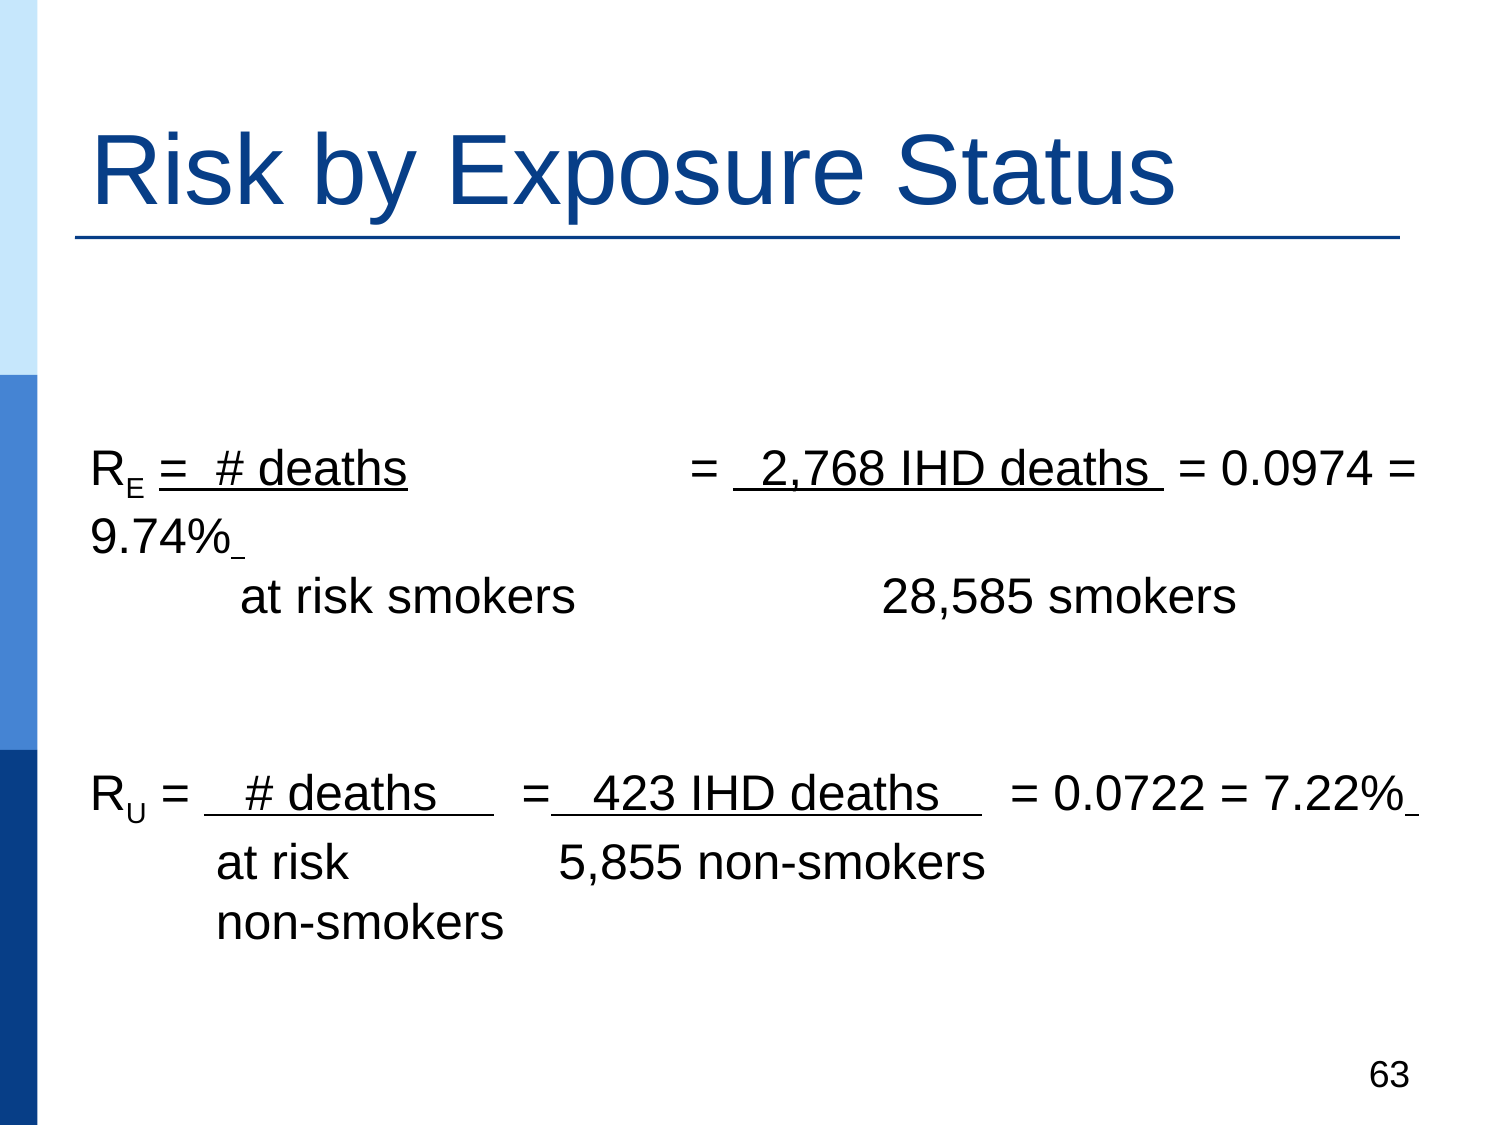

# Risk by Exposure Status
RE =  # deaths		=   2,768 IHD deaths  = 0.0974 = 9.74%
	at risk smokers		   28,585 smokers
RU =    # deaths      =   423 IHD deaths     = 0.0722 = 7.22%
         at risk               5,855 non-smokers
         non-smokers
63